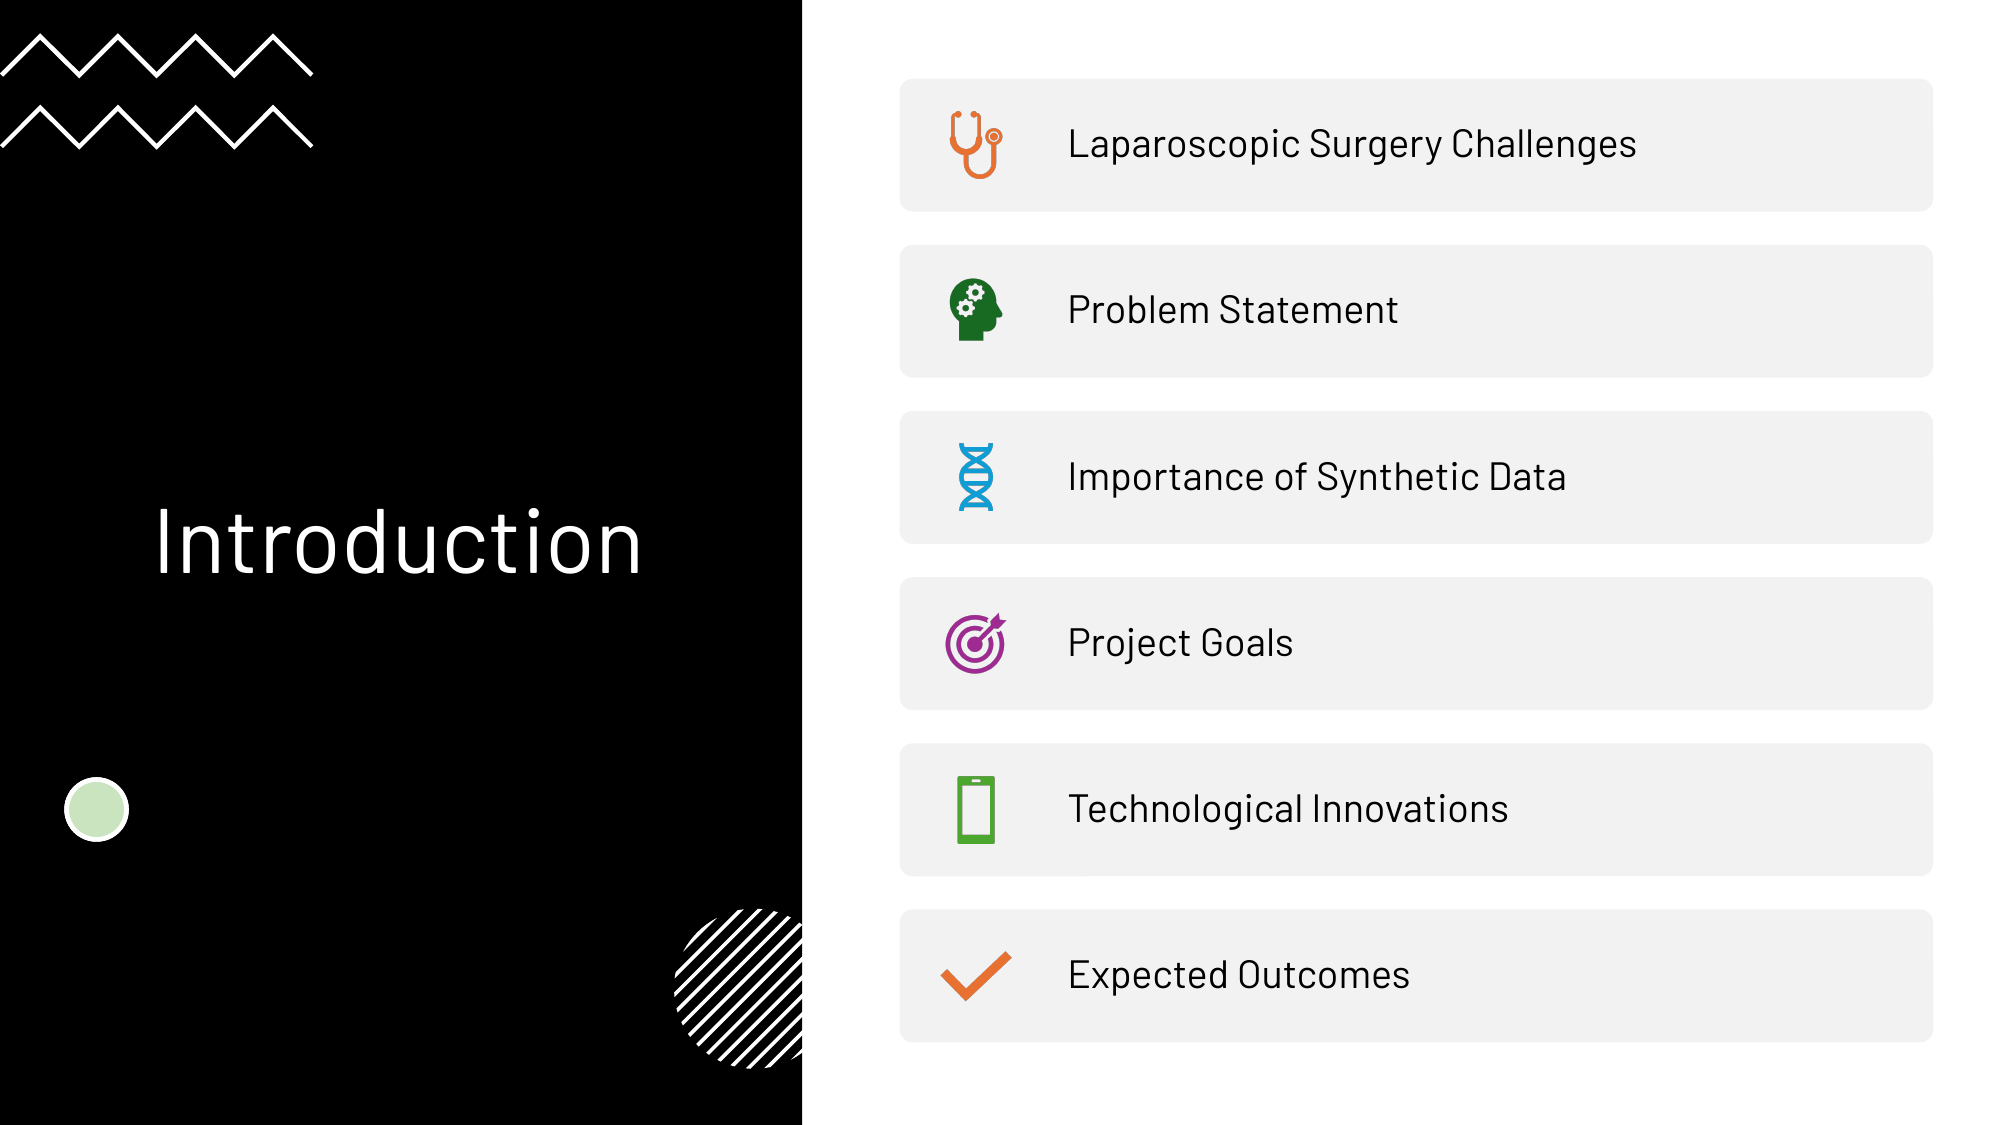

Laparoscopic Surgery Challenges
Problem Statement
Importance of Synthetic Data
Project Goals
Technological Innovations
Expected Outcomes
# Introduction